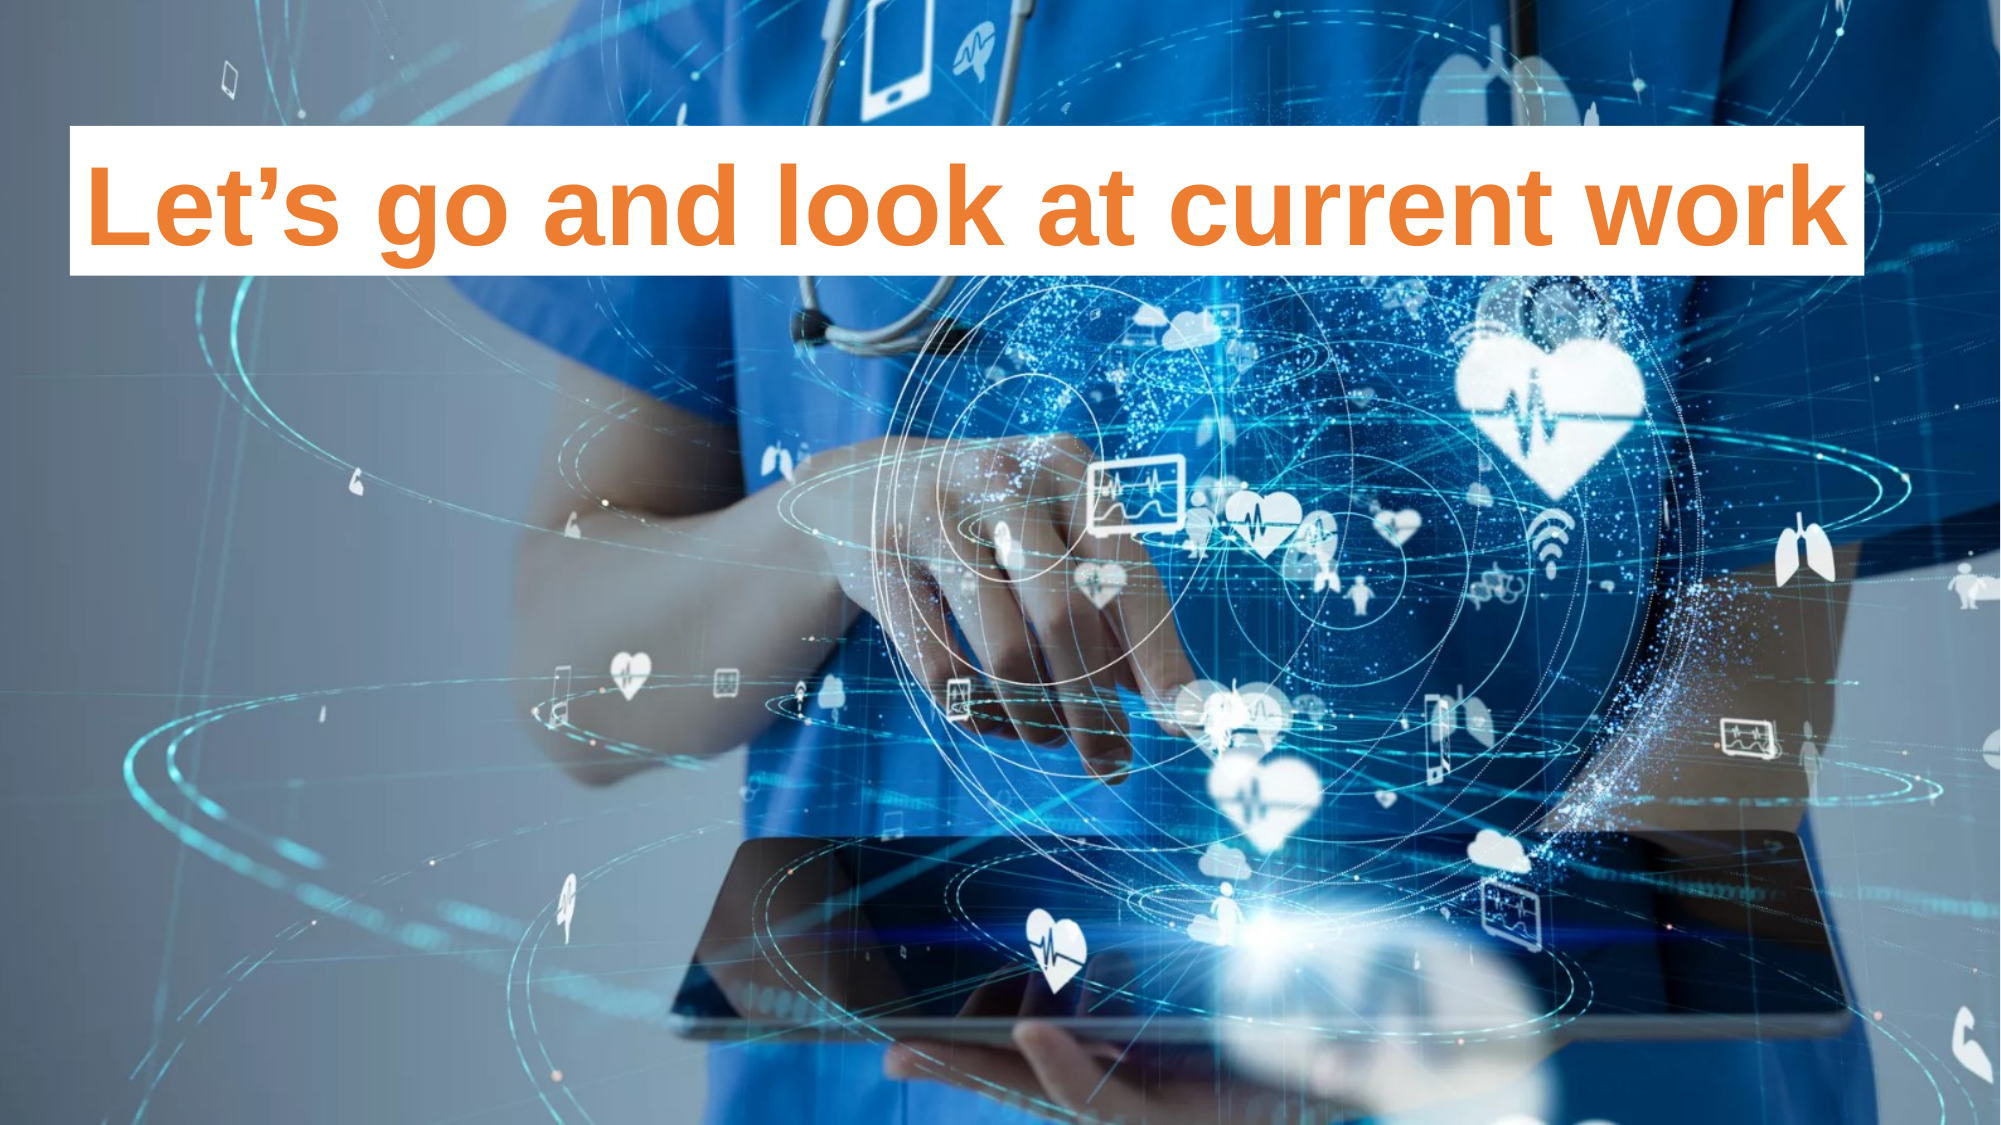

Let’s go and look at current work